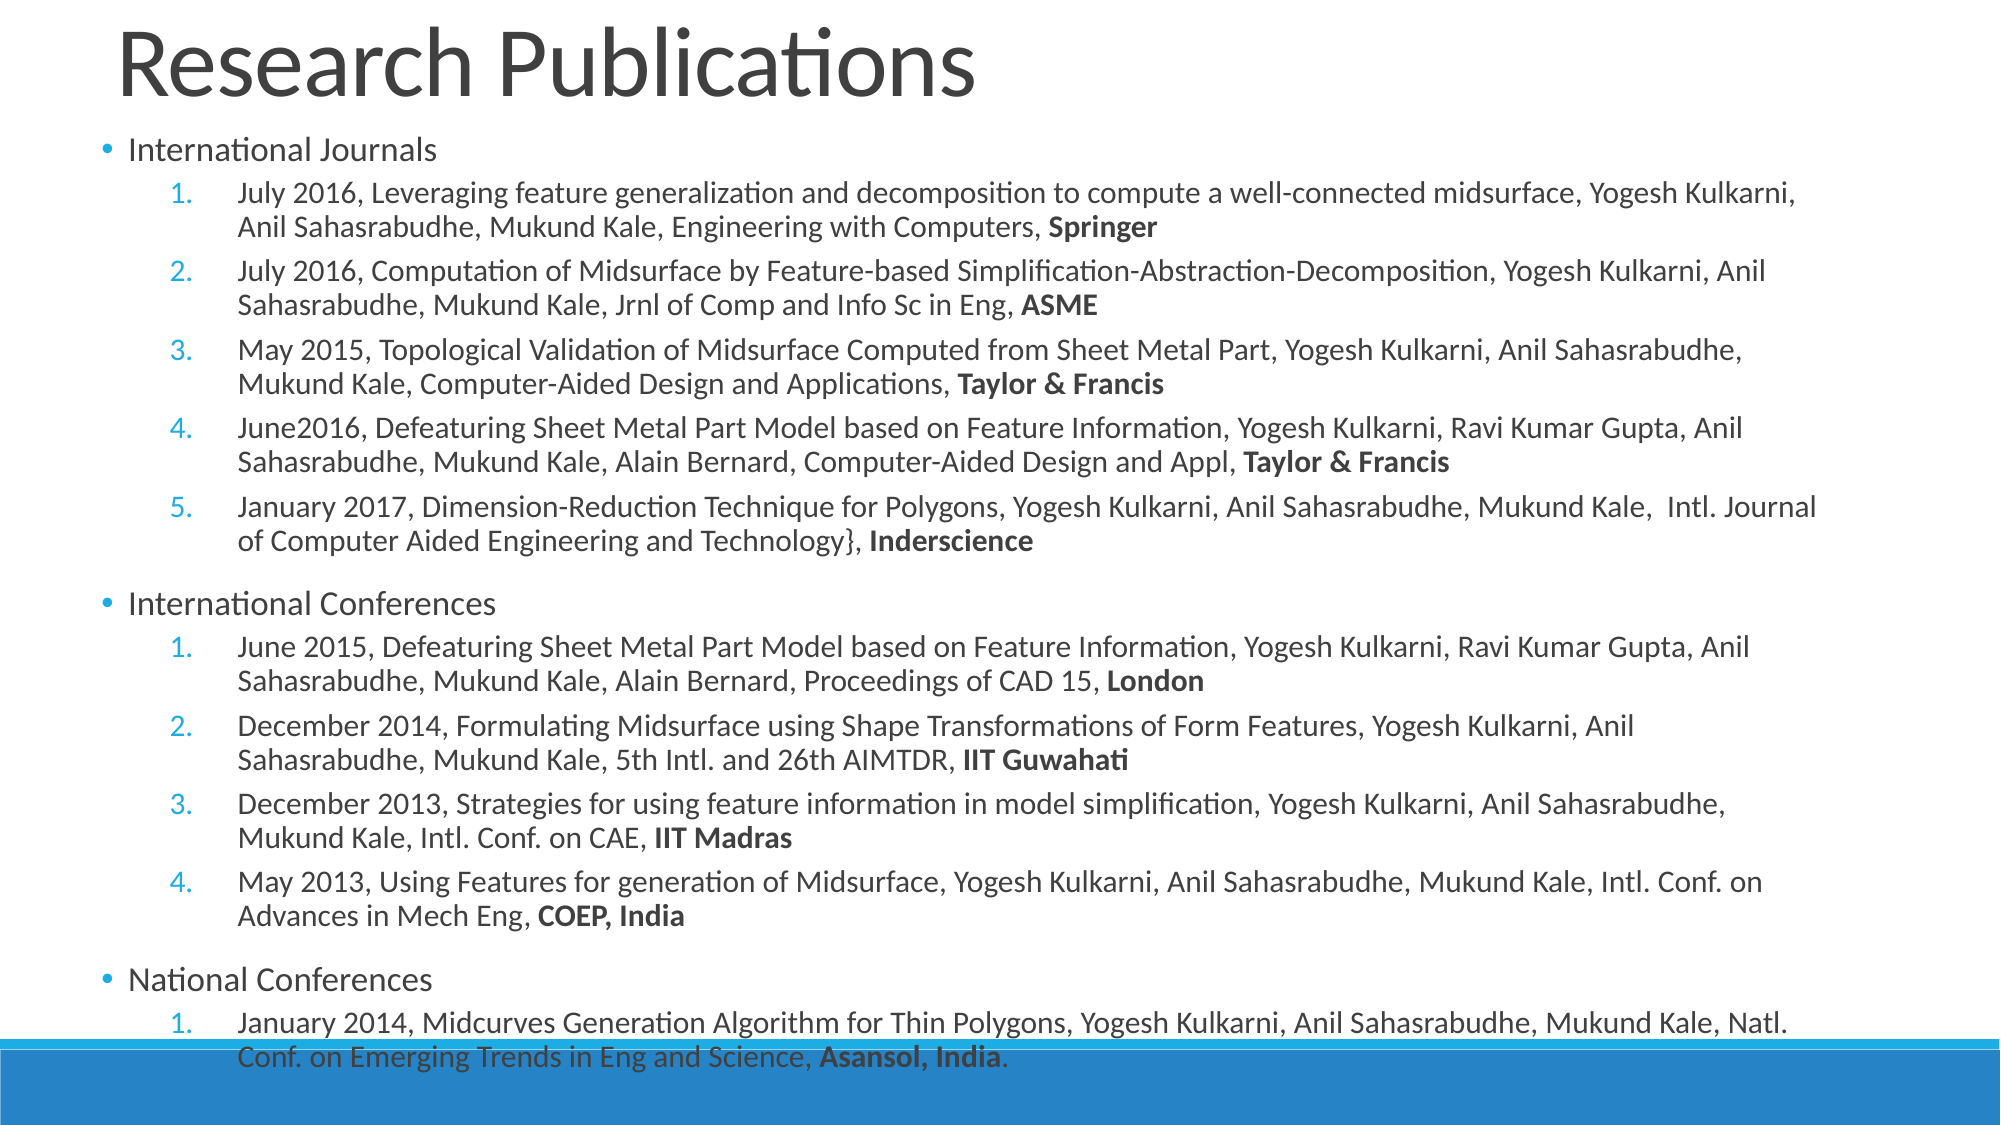

Research Publications
International Journals
July 2016, Leveraging feature generalization and decomposition to compute a well-connected midsurface, Yogesh Kulkarni, Anil Sahasrabudhe, Mukund Kale, Engineering with Computers, Springer
July 2016, Computation of Midsurface by Feature-based Simplification-Abstraction-Decomposition, Yogesh Kulkarni, Anil Sahasrabudhe, Mukund Kale, Jrnl of Comp and Info Sc in Eng, ASME
May 2015, Topological Validation of Midsurface Computed from Sheet Metal Part, Yogesh Kulkarni, Anil Sahasrabudhe, Mukund Kale, Computer-Aided Design and Applications, Taylor & Francis
June2016, Defeaturing Sheet Metal Part Model based on Feature Information, Yogesh Kulkarni, Ravi Kumar Gupta, Anil Sahasrabudhe, Mukund Kale, Alain Bernard, Computer-Aided Design and Appl, Taylor & Francis
January 2017, Dimension-Reduction Technique for Polygons, Yogesh Kulkarni, Anil Sahasrabudhe, Mukund Kale,  Intl. Journal of Computer Aided Engineering and Technology}, Inderscience
International Conferences
June 2015, Defeaturing Sheet Metal Part Model based on Feature Information, Yogesh Kulkarni, Ravi Kumar Gupta, Anil Sahasrabudhe, Mukund Kale, Alain Bernard, Proceedings of CAD 15, London
December 2014, Formulating Midsurface using Shape Transformations of Form Features, Yogesh Kulkarni, Anil Sahasrabudhe, Mukund Kale, 5th Intl. and 26th AIMTDR, IIT Guwahati
December 2013, Strategies for using feature information in model simplification, Yogesh Kulkarni, Anil Sahasrabudhe, Mukund Kale, Intl. Conf. on CAE, IIT Madras
May 2013, Using Features for generation of Midsurface, Yogesh Kulkarni, Anil Sahasrabudhe, Mukund Kale, Intl. Conf. on Advances in Mech Eng, COEP, India
National Conferences
January 2014, Midcurves Generation Algorithm for Thin Polygons, Yogesh Kulkarni, Anil Sahasrabudhe, Mukund Kale, Natl. Conf. on Emerging Trends in Eng and Science, Asansol, India.